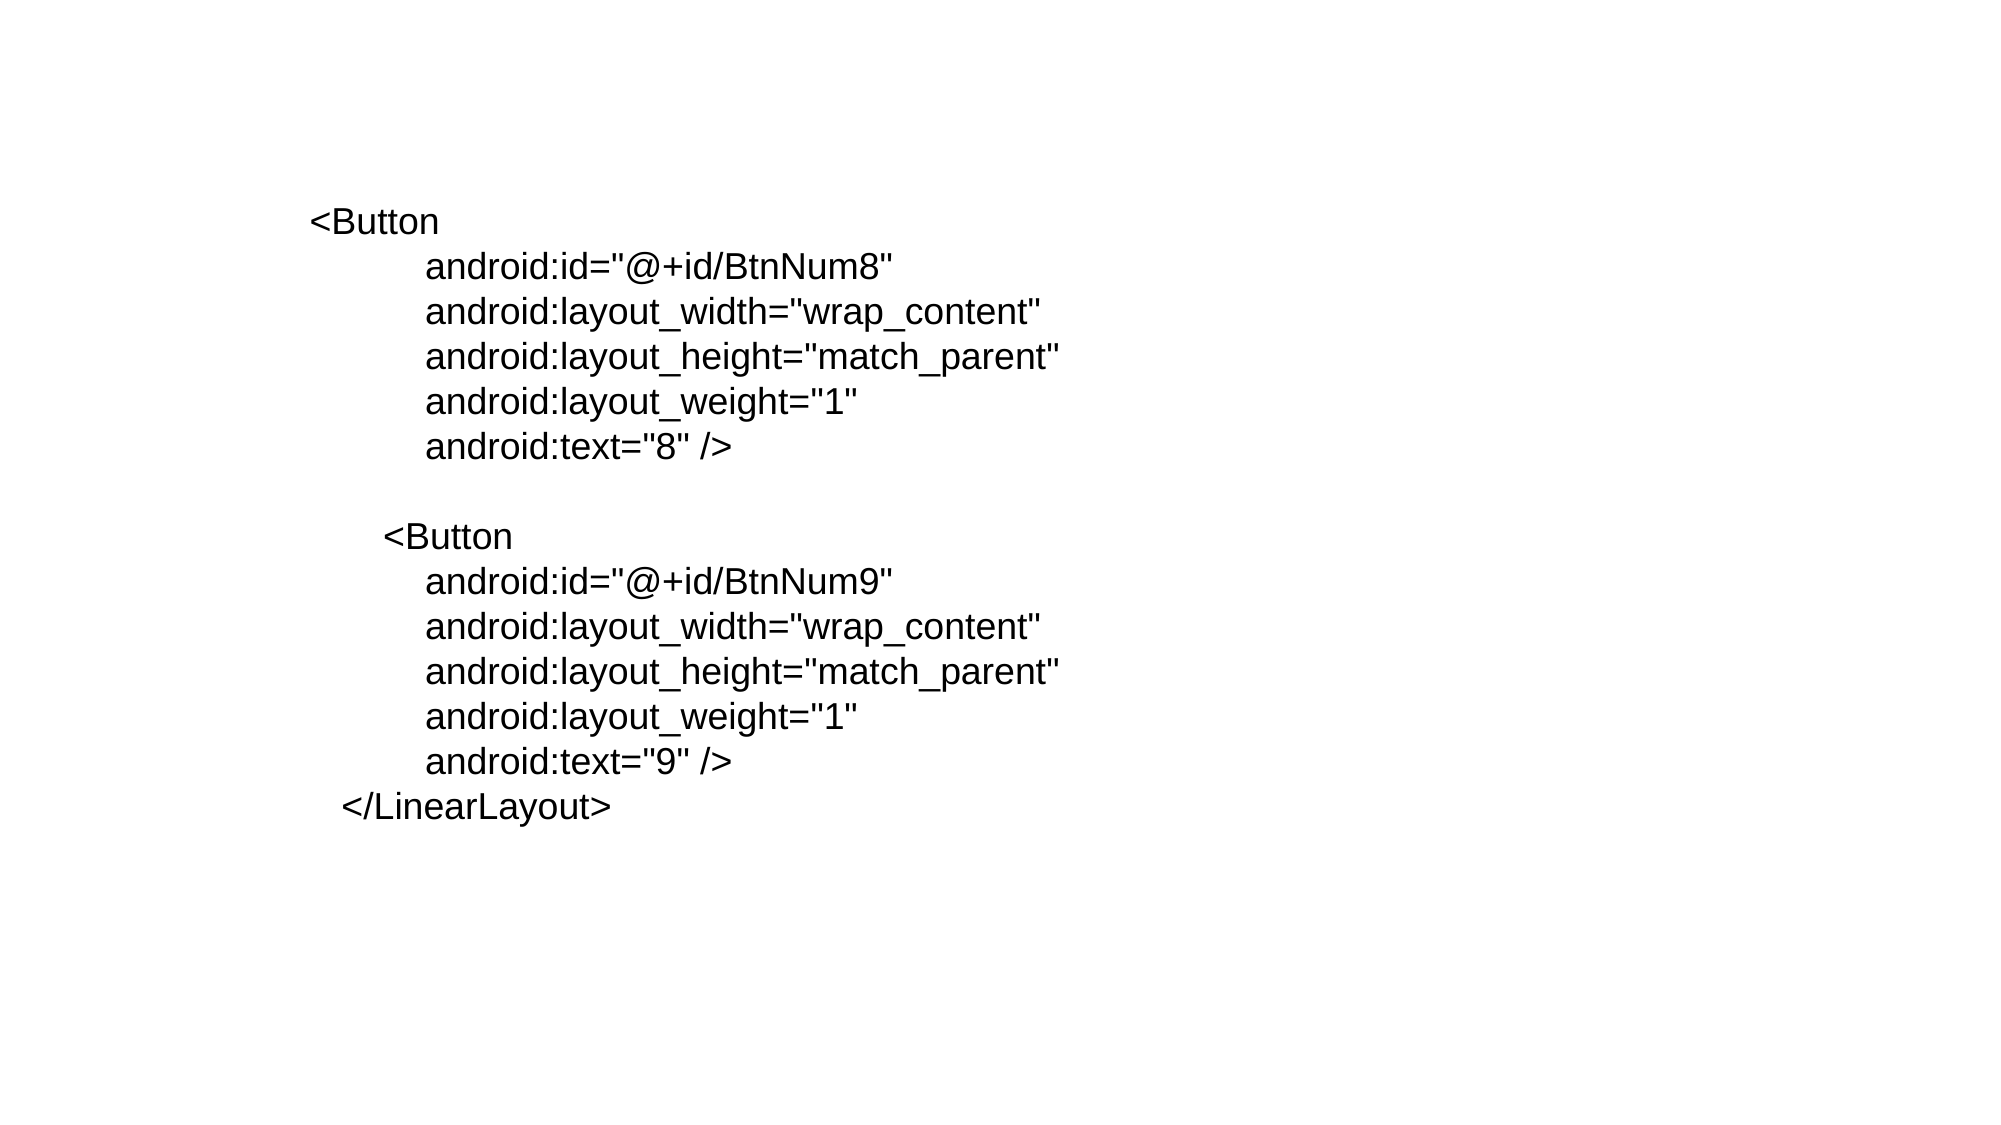

<Button
            android:id="@+id/BtnNum8"
            android:layout_width="wrap_content"
            android:layout_height="match_parent"
            android:layout_weight="1"
            android:text="8" />

        <Button
            android:id="@+id/BtnNum9"
            android:layout_width="wrap_content"
            android:layout_height="match_parent"
            android:layout_weight="1"
            android:text="9" />
    </LinearLayout>